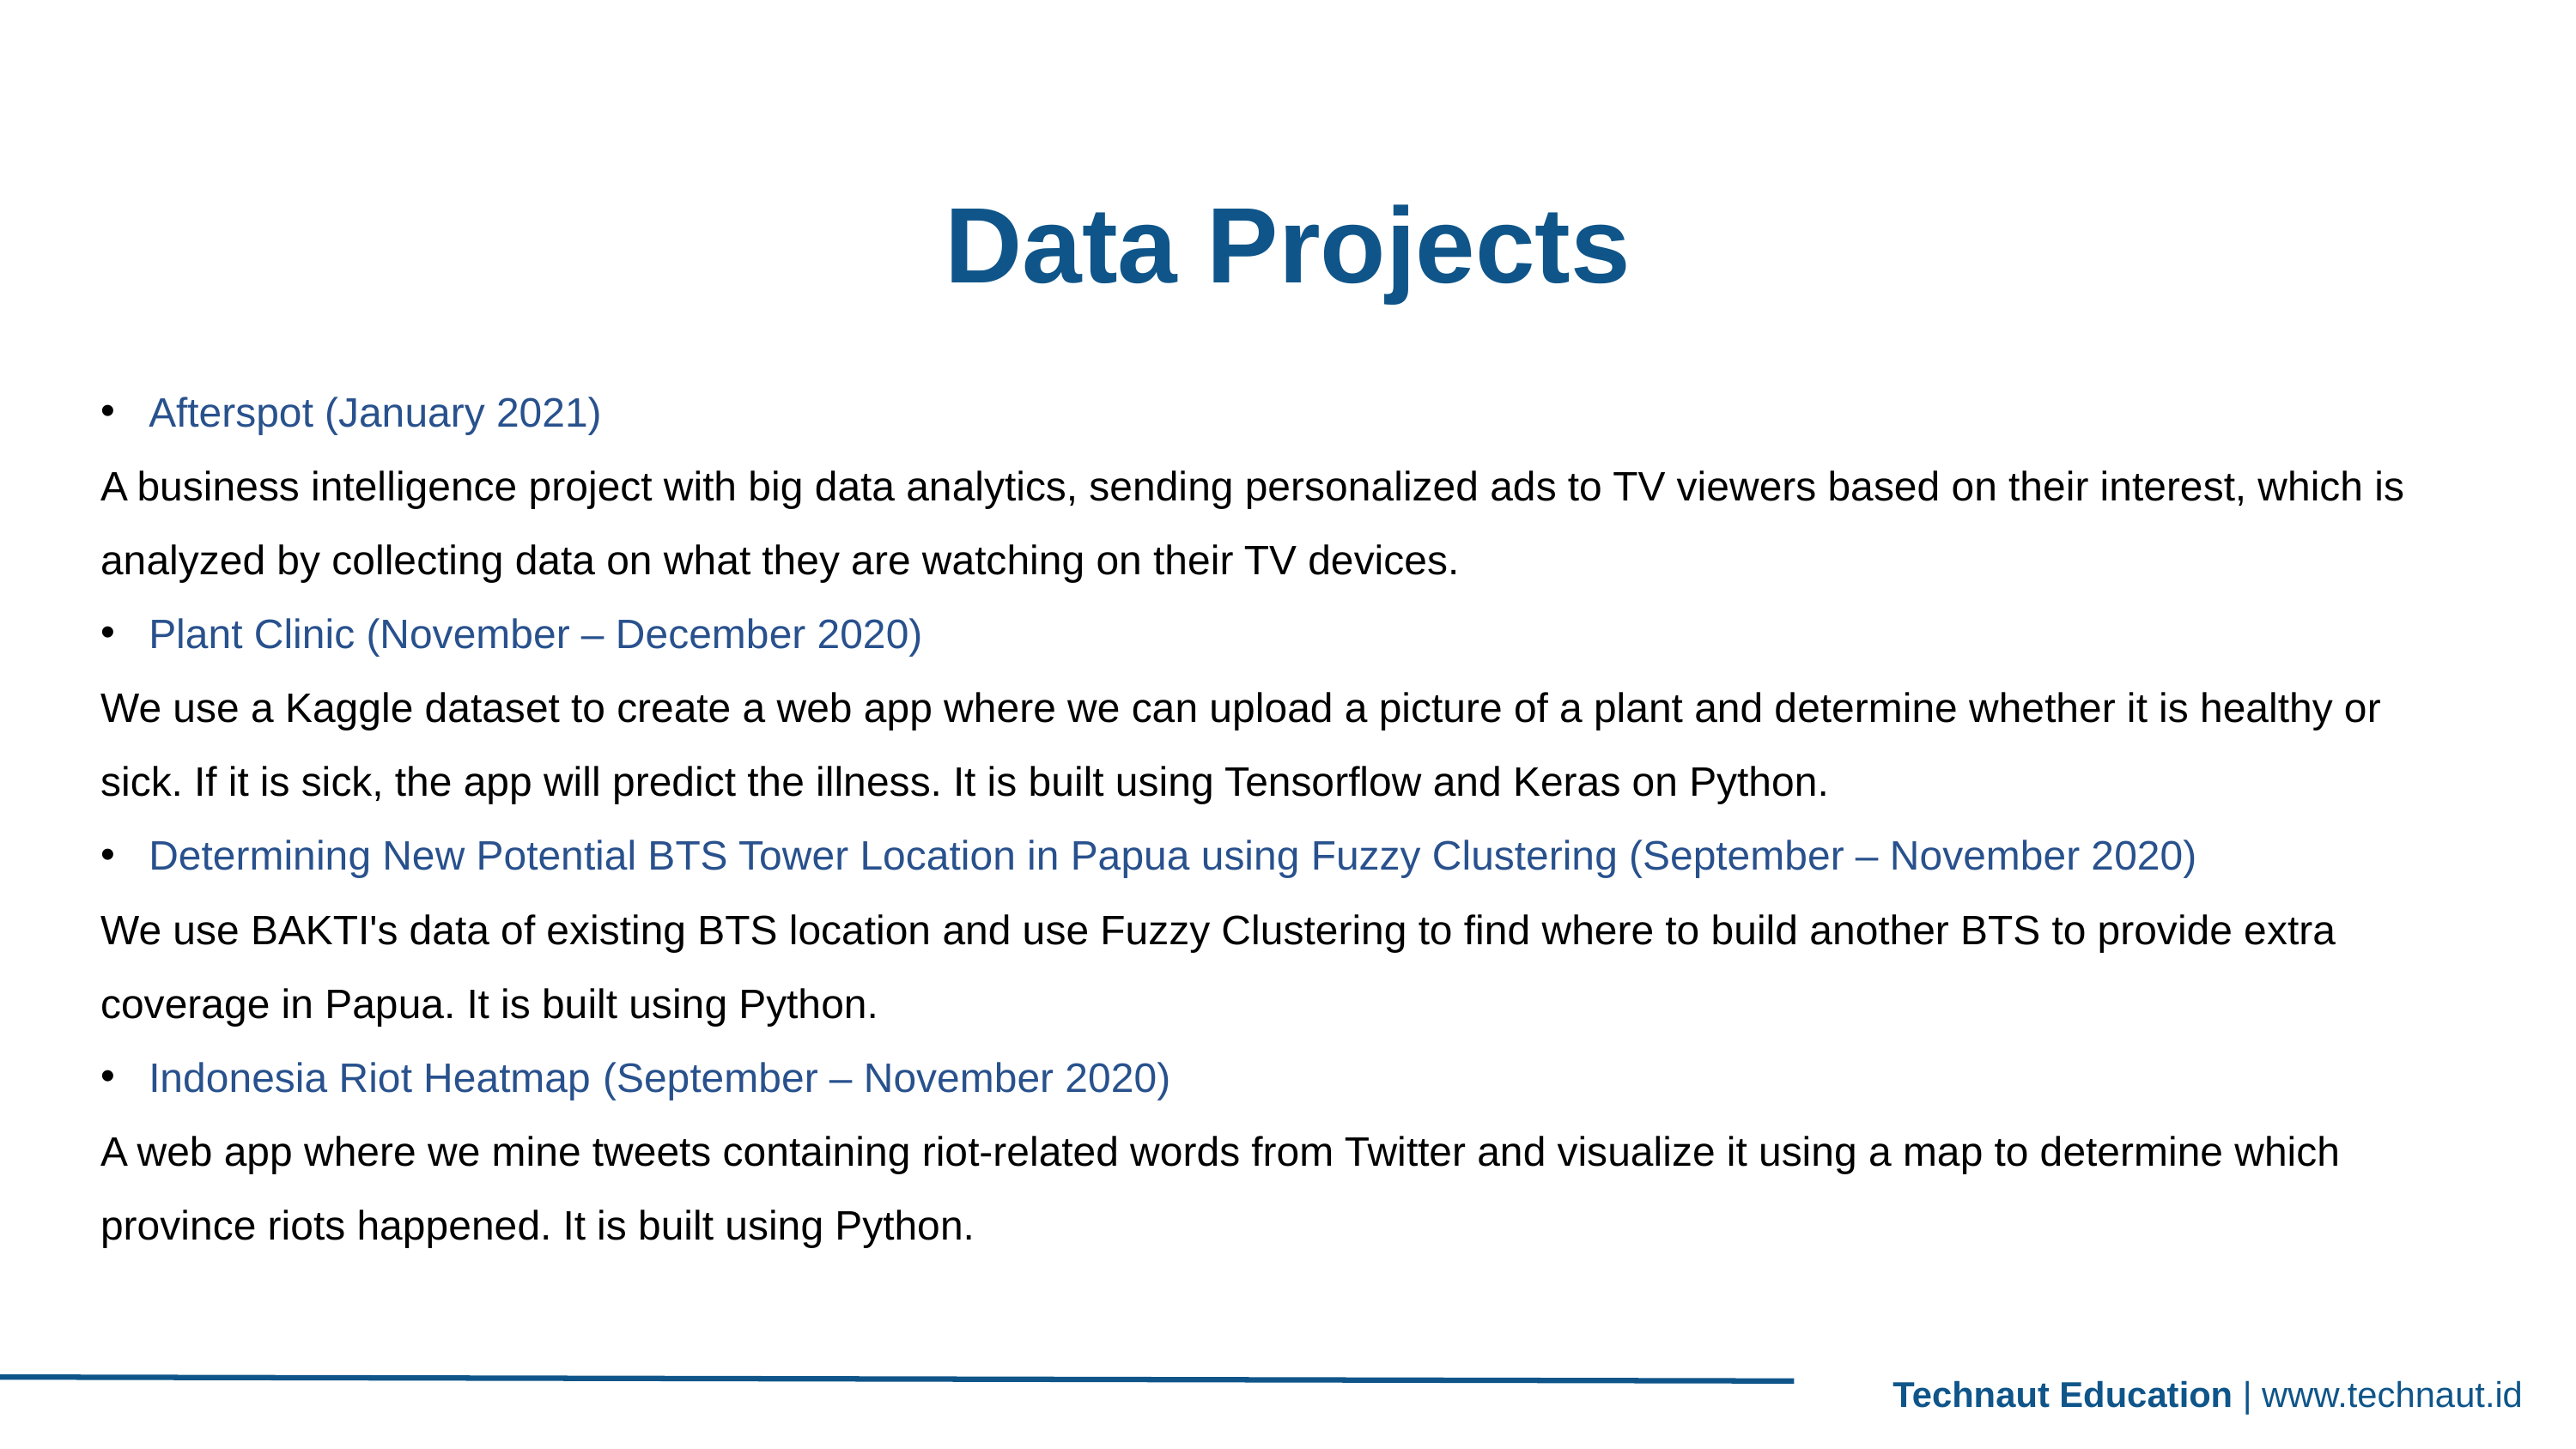

Data Projects
Afterspot (January 2021)
A business intelligence project with big data analytics, sending personalized ads to TV viewers based on their interest, which is analyzed by collecting data on what they are watching on their TV devices.
Plant Clinic (November – December 2020)
We use a Kaggle dataset to create a web app where we can upload a picture of a plant and determine whether it is healthy or sick. If it is sick, the app will predict the illness. It is built using Tensorflow and Keras on Python.
Determining New Potential BTS Tower Location in Papua using Fuzzy Clustering (September – November 2020)
We use BAKTI's data of existing BTS location and use Fuzzy Clustering to find where to build another BTS to provide extra coverage in Papua. It is built using Python.
Indonesia Riot Heatmap (September – November 2020)
A web app where we mine tweets containing riot-related words from Twitter and visualize it using a map to determine which province riots happened. It is built using Python.

Technaut Education | www.technaut.id